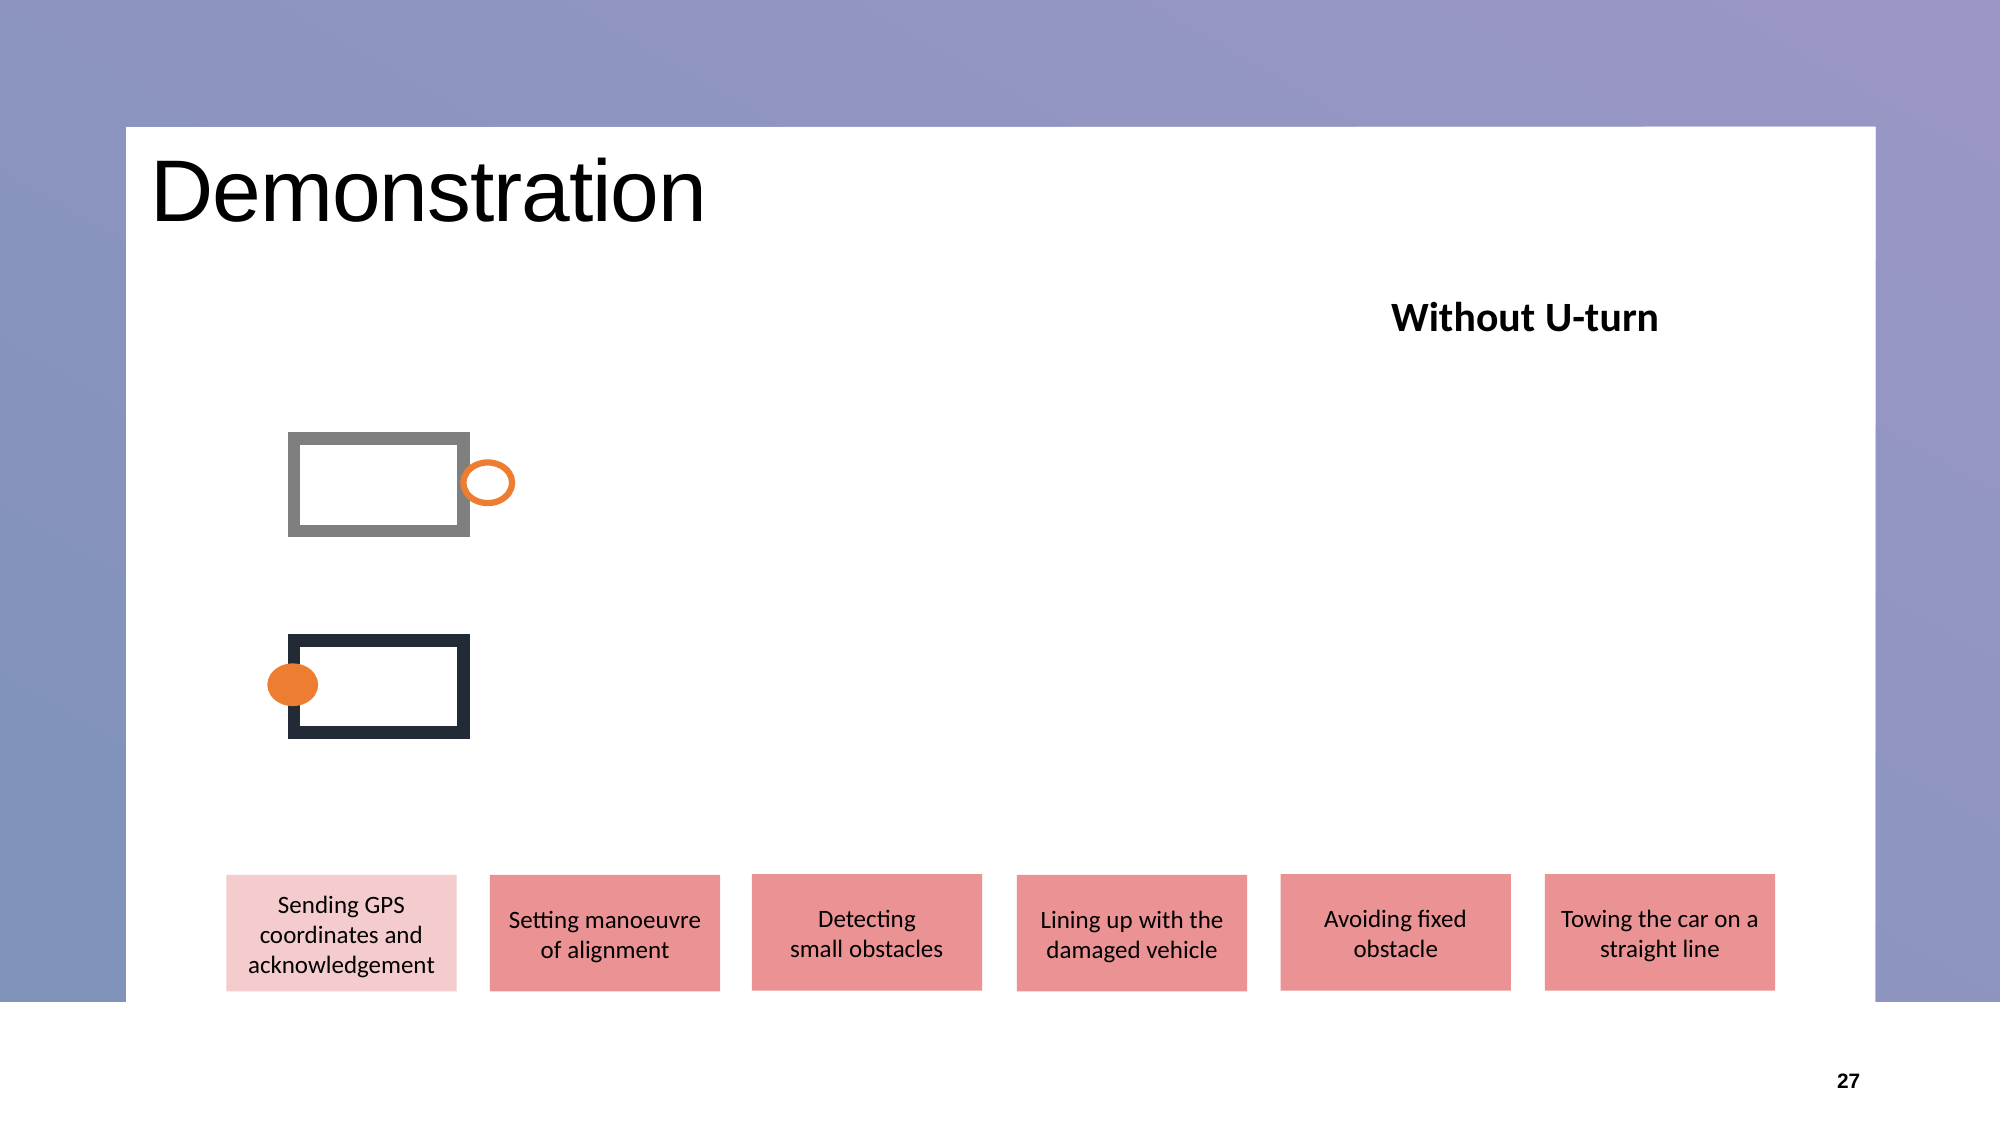

Demonstration
Without U-turn

Detecting small obstacles
Avoiding fixed obstacle
Towing the car on a straight line
Sending GPS coordinates and acknowledgement
Setting manoeuvre of alignment
Lining up with the damaged vehicle
27